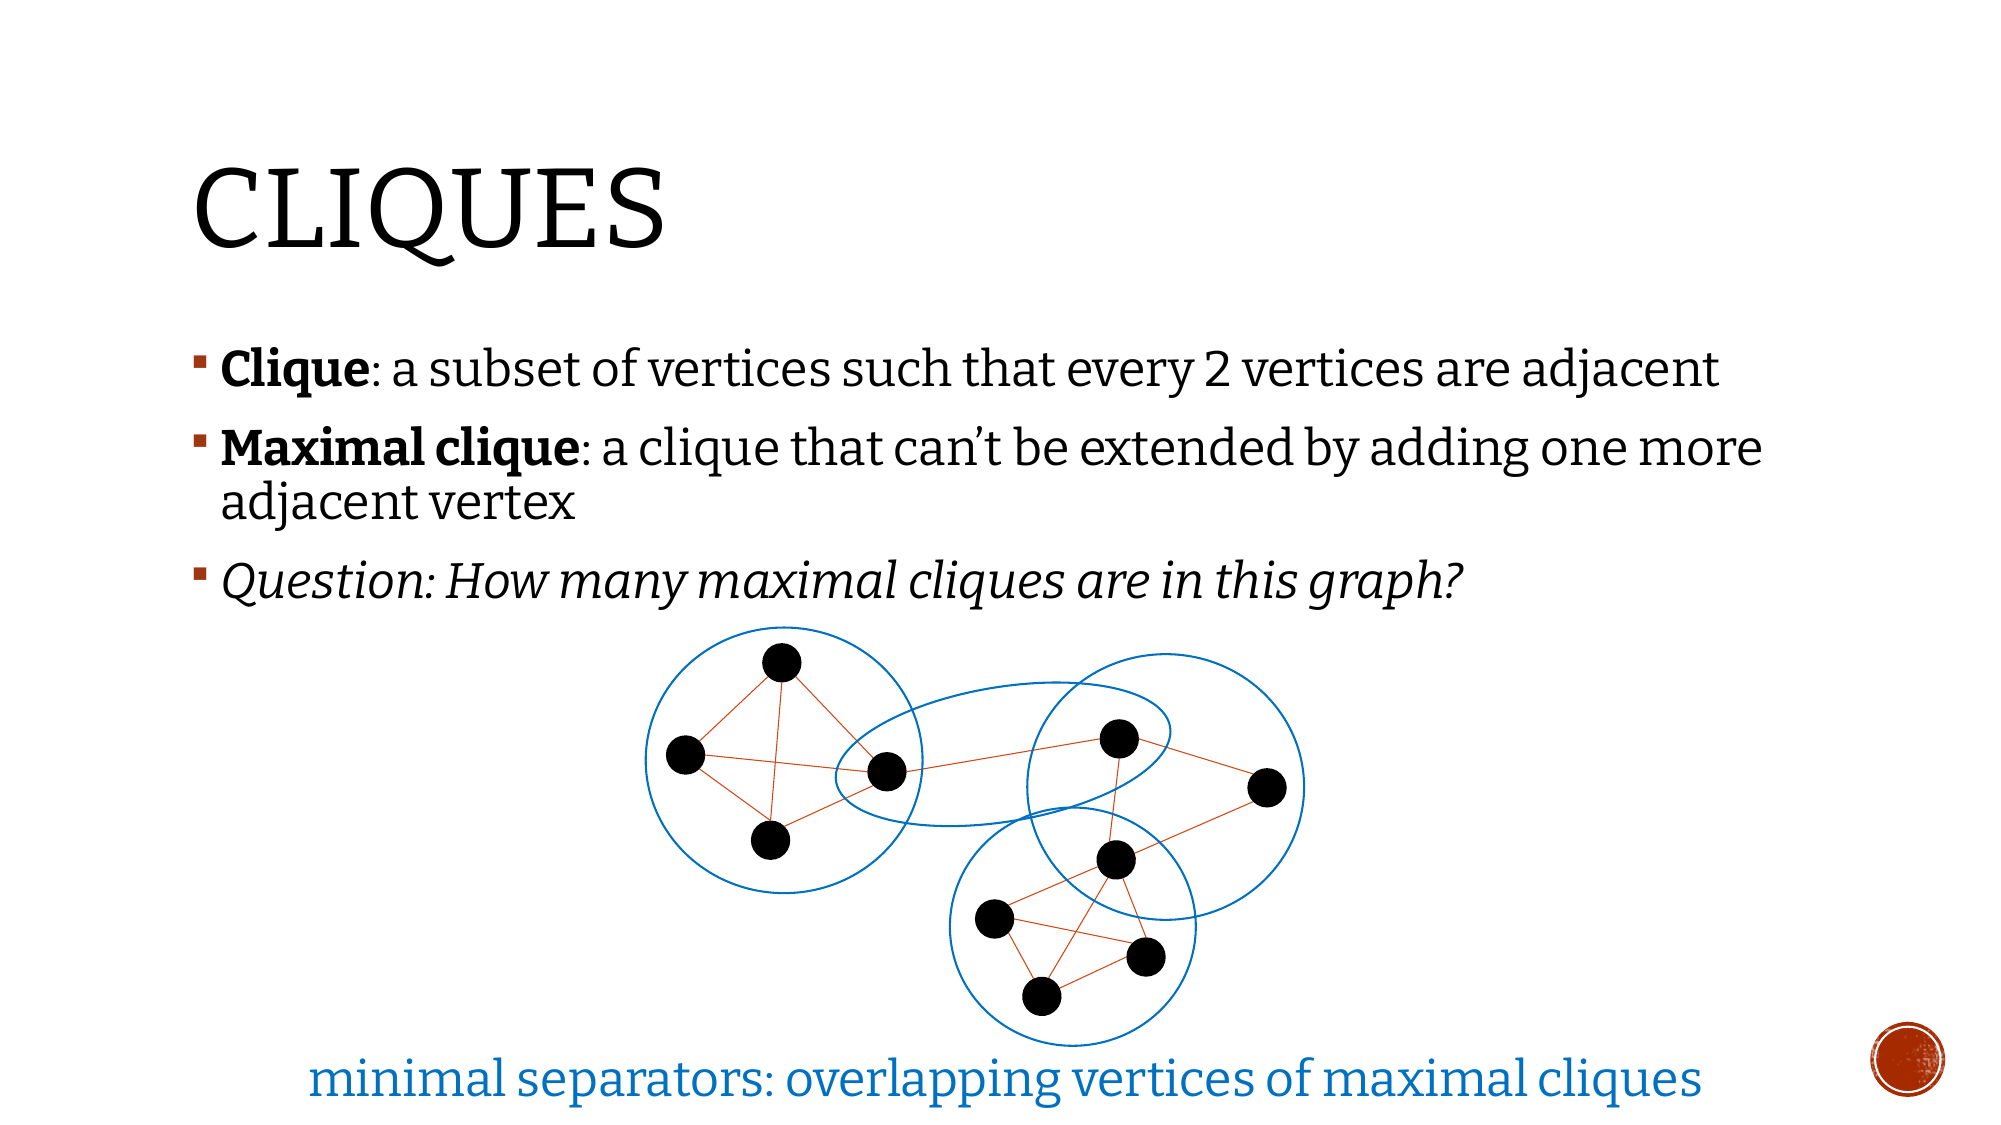

# Cliques
Clique: a subset of vertices such that every 2 vertices are adjacent
Maximal clique: a clique that can’t be extended by adding one more adjacent vertex
Question: How many maximal cliques are in this graph?

minimal separators: overlapping vertices of maximal cliques